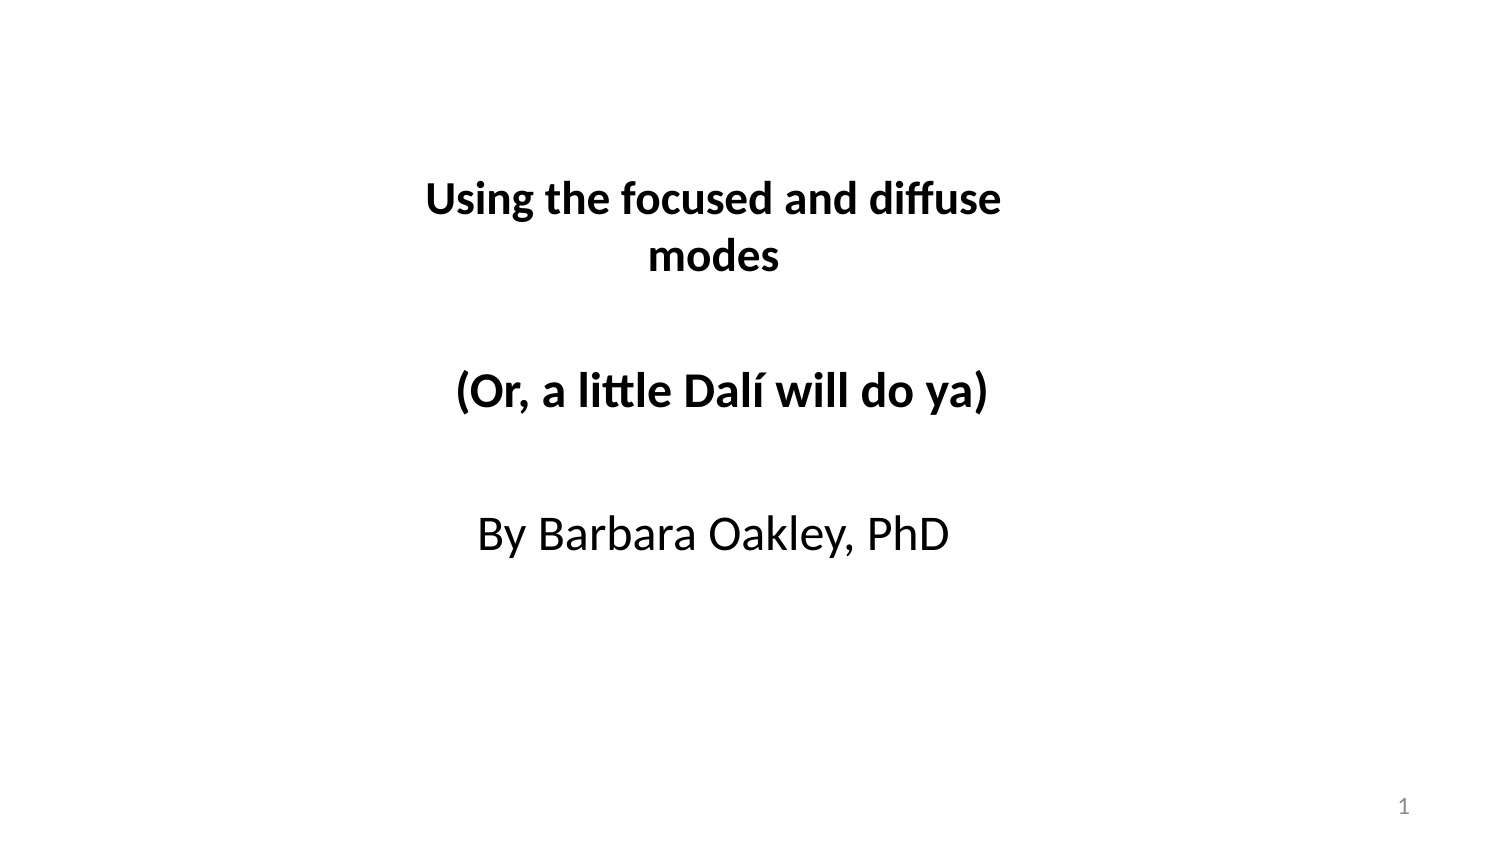

# Using the focused and diffuse modes
(Or, a little Dalí will do ya)
By Barbara Oakley, PhD
1